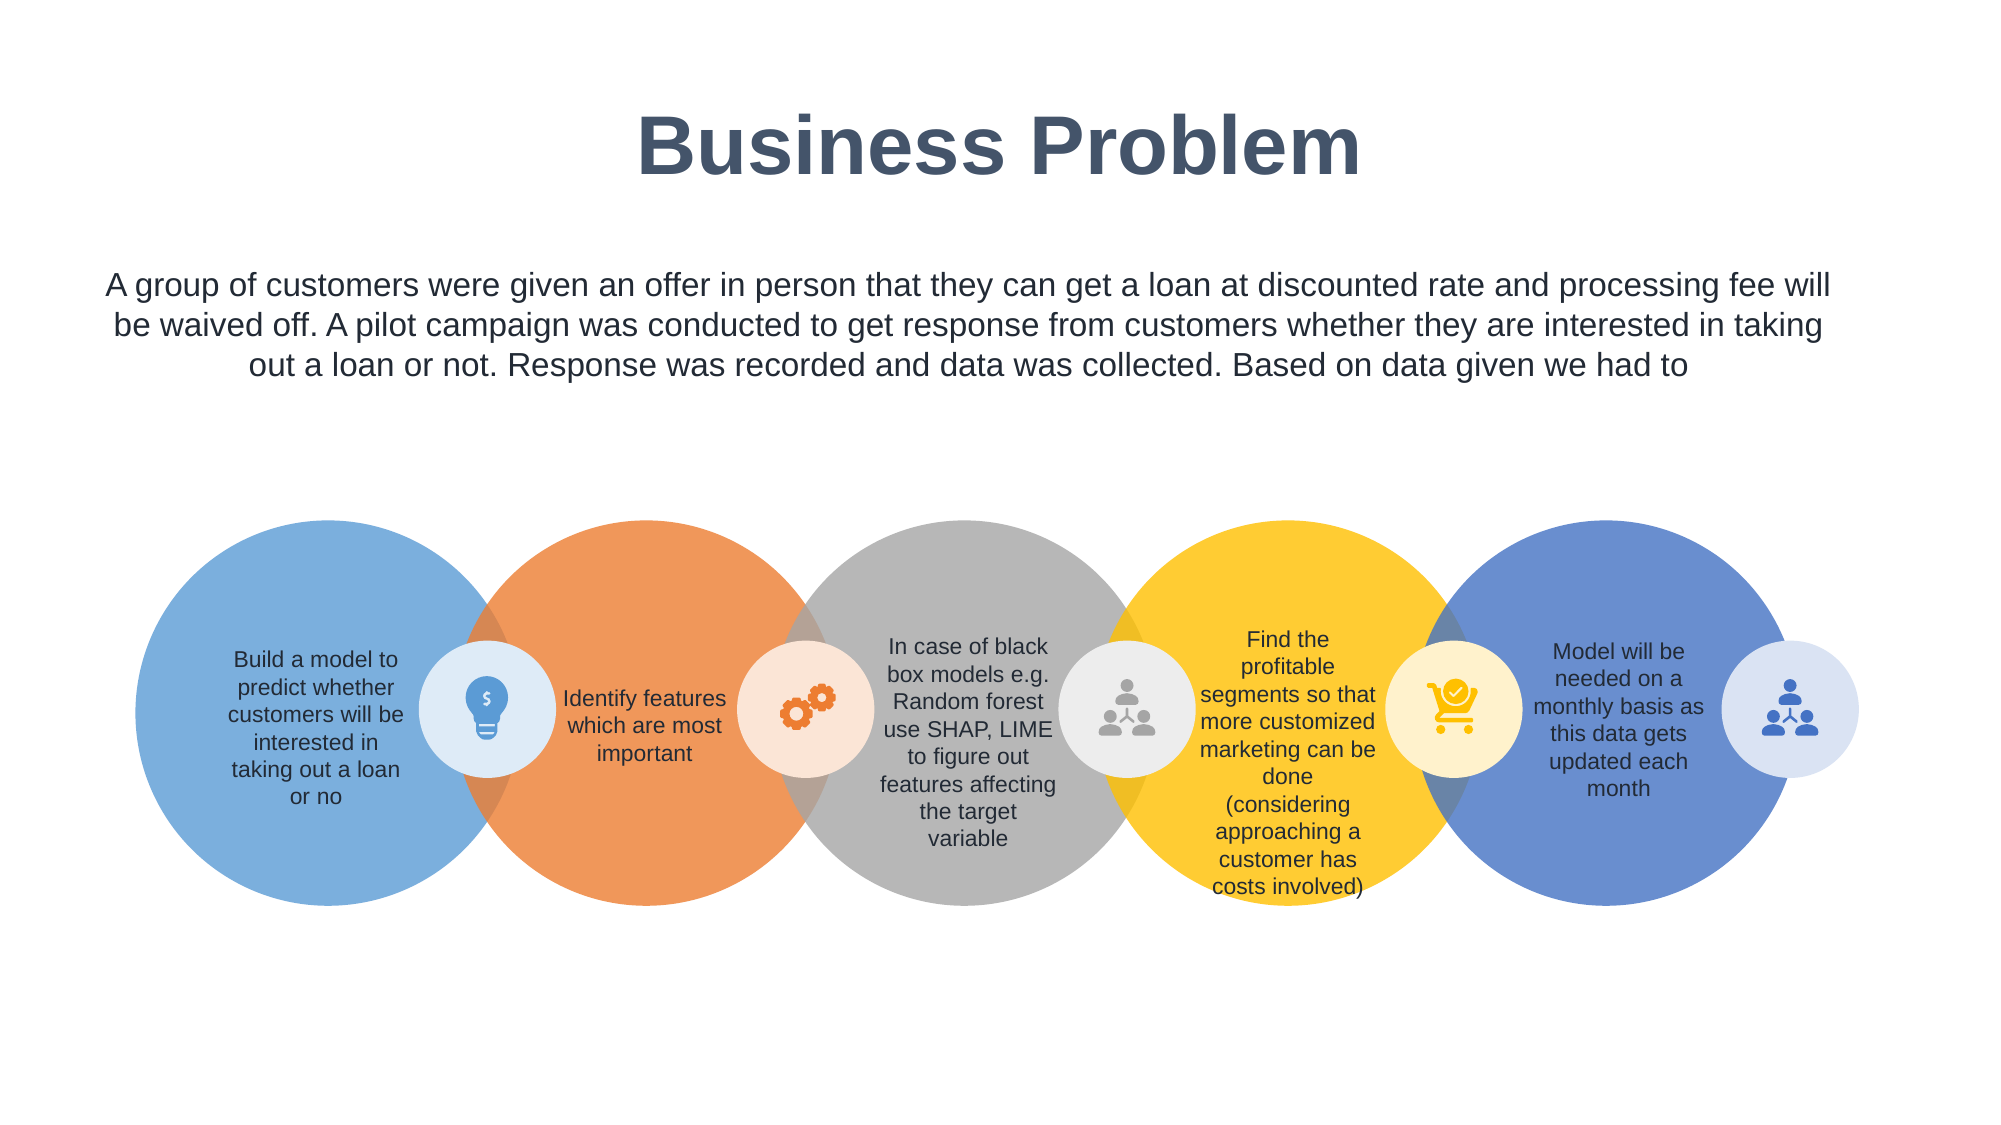

Business Problem
A group of customers were given an offer in person that they can get a loan at discounted rate and processing fee will be waived off. A pilot campaign was conducted to get response from customers whether they are interested in taking out a loan or not. Response was recorded and data was collected. Based on data given we had to

Find the profitable segments so that more customized marketing can be done (considering approaching a customer has costs involved)
In case of black box models e.g. Random forest use SHAP, LIME to figure out features affecting the target variable
Model will be needed on a monthly basis as this data gets updated each month
Build a model to predict whether customers will be interested in taking out a loan or no
Identify features which are most important